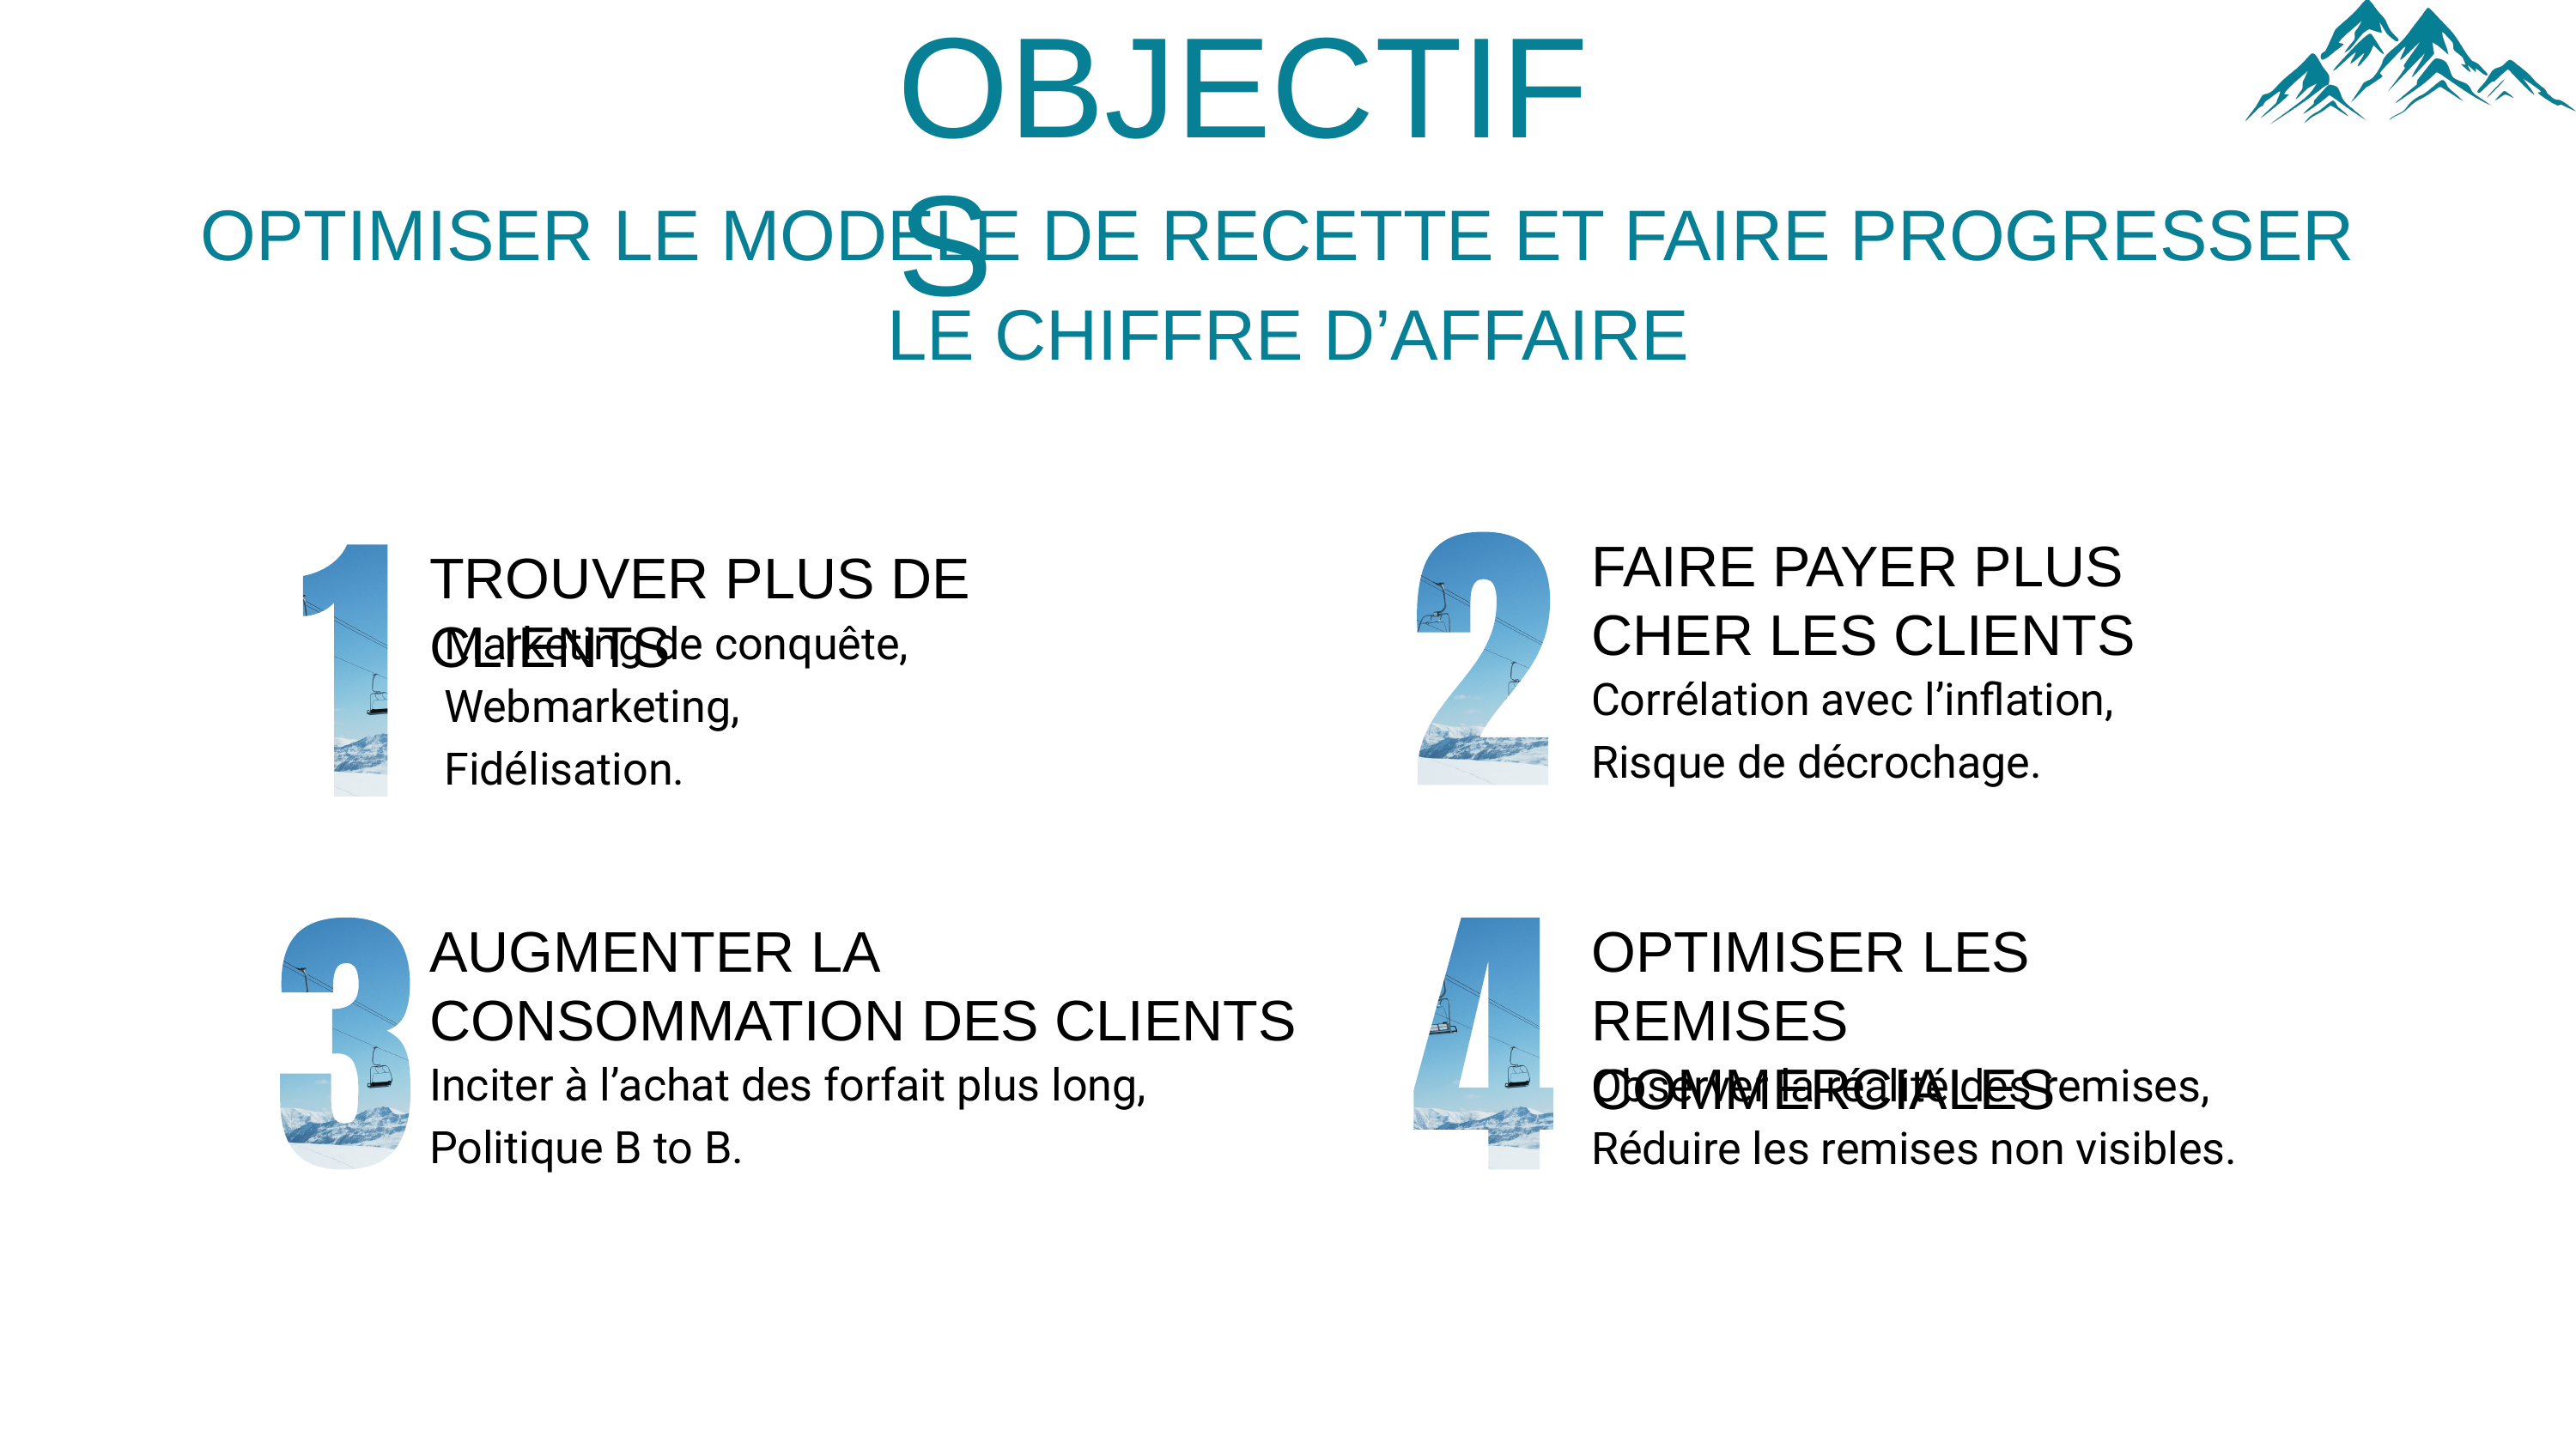

OBJECTIFS
OPTIMISER LE MODELE DE RECETTE ET FAIRE PROGRESSER
LE CHIFFRE D’AFFAIRE
FAIRE PAYER PLUS CHER LES CLIENTS

TROUVER PLUS DE CLIENTS

Marketing de conquête, Webmarketing,
Fidélisation.
Corrélation avec l’inflation,
Risque de décrochage.
AUGMENTER LA CONSOMMATION DES CLIENTS
OPTIMISER LES REMISES
COMMERCIALES

Inciter à l’achat des forfait plus long,
Politique B to B.
Observer la réalité des remises,
Réduire les remises non visibles.